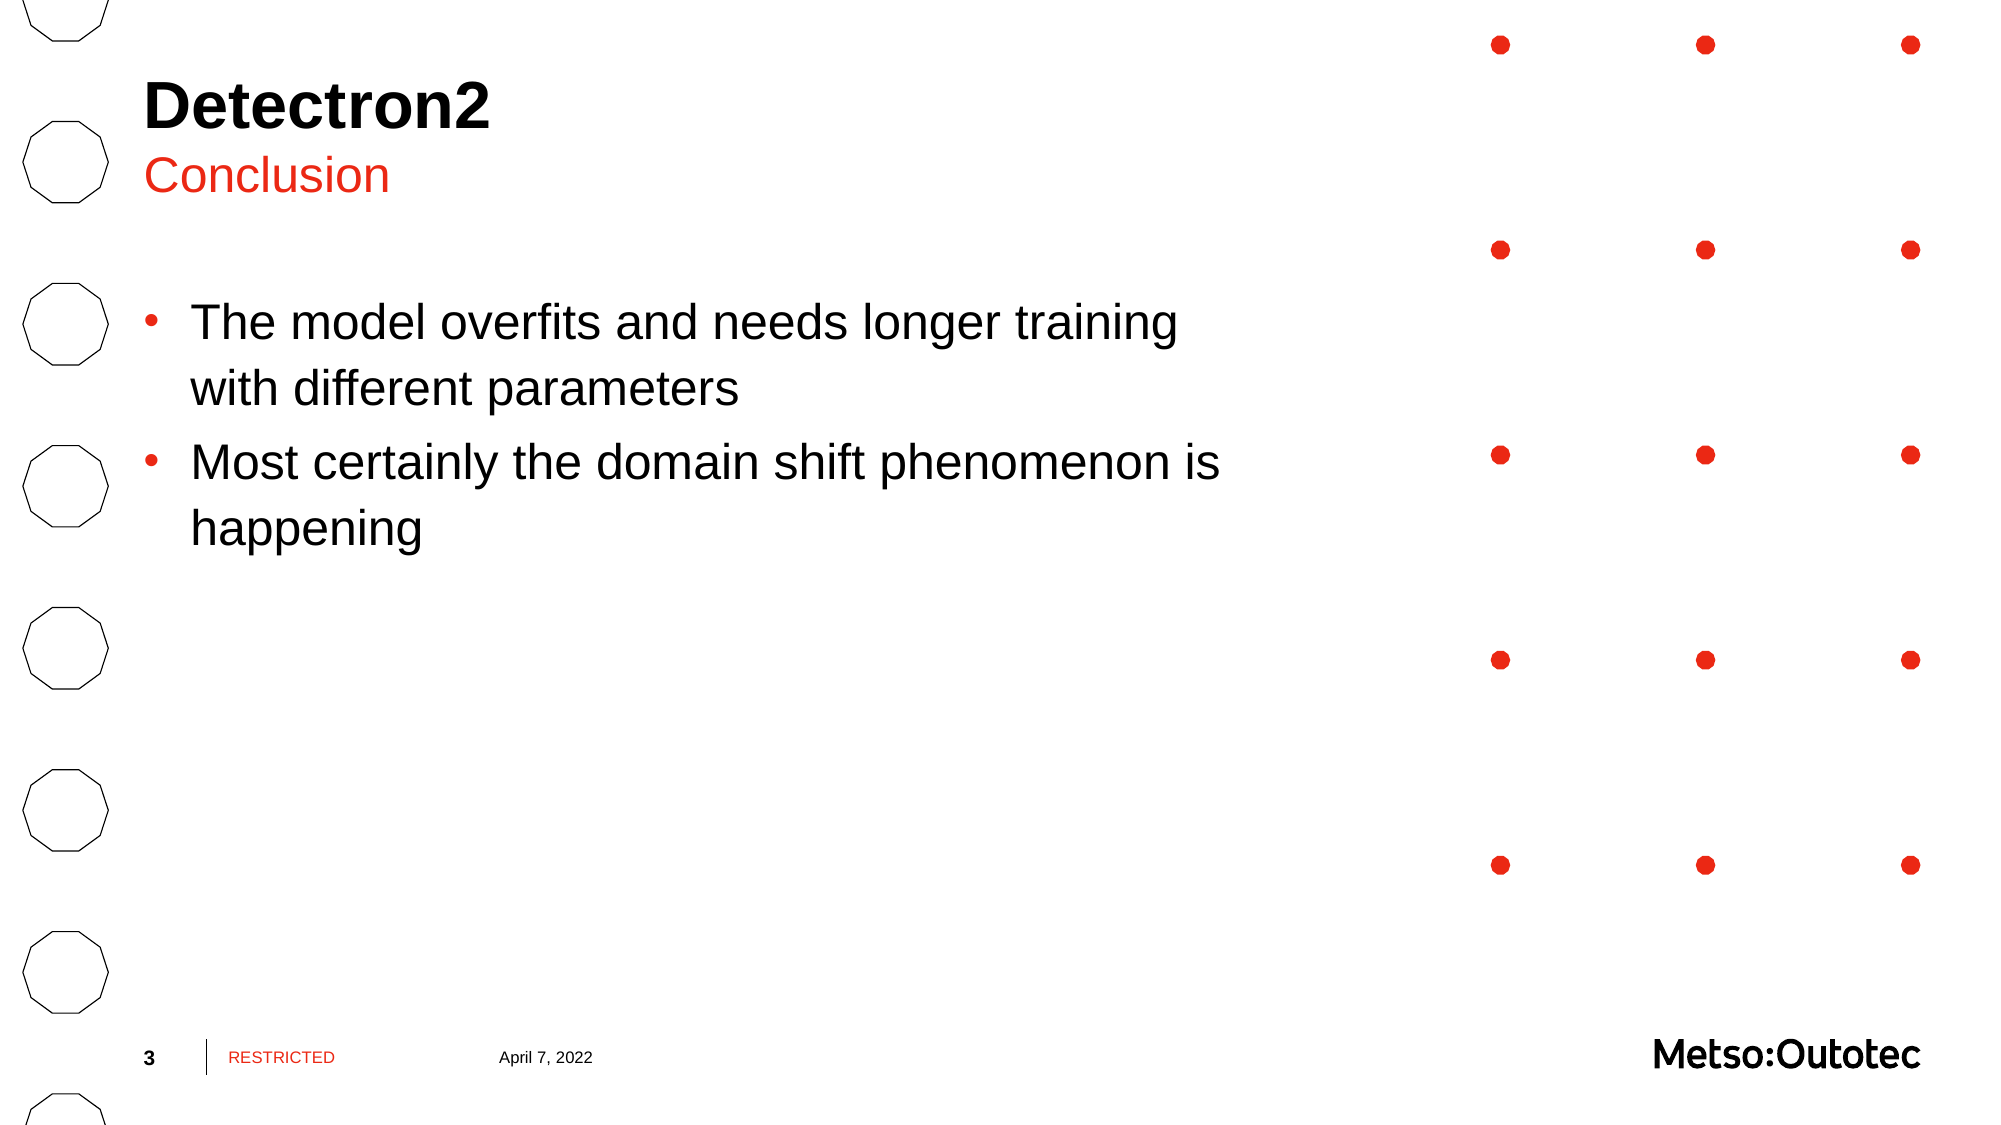

# Detectron2
Conclusion
The model overfits and needs longer training with different parameters
Most certainly the domain shift phenomenon is happening

3
RESTRICTED
April 7, 2022